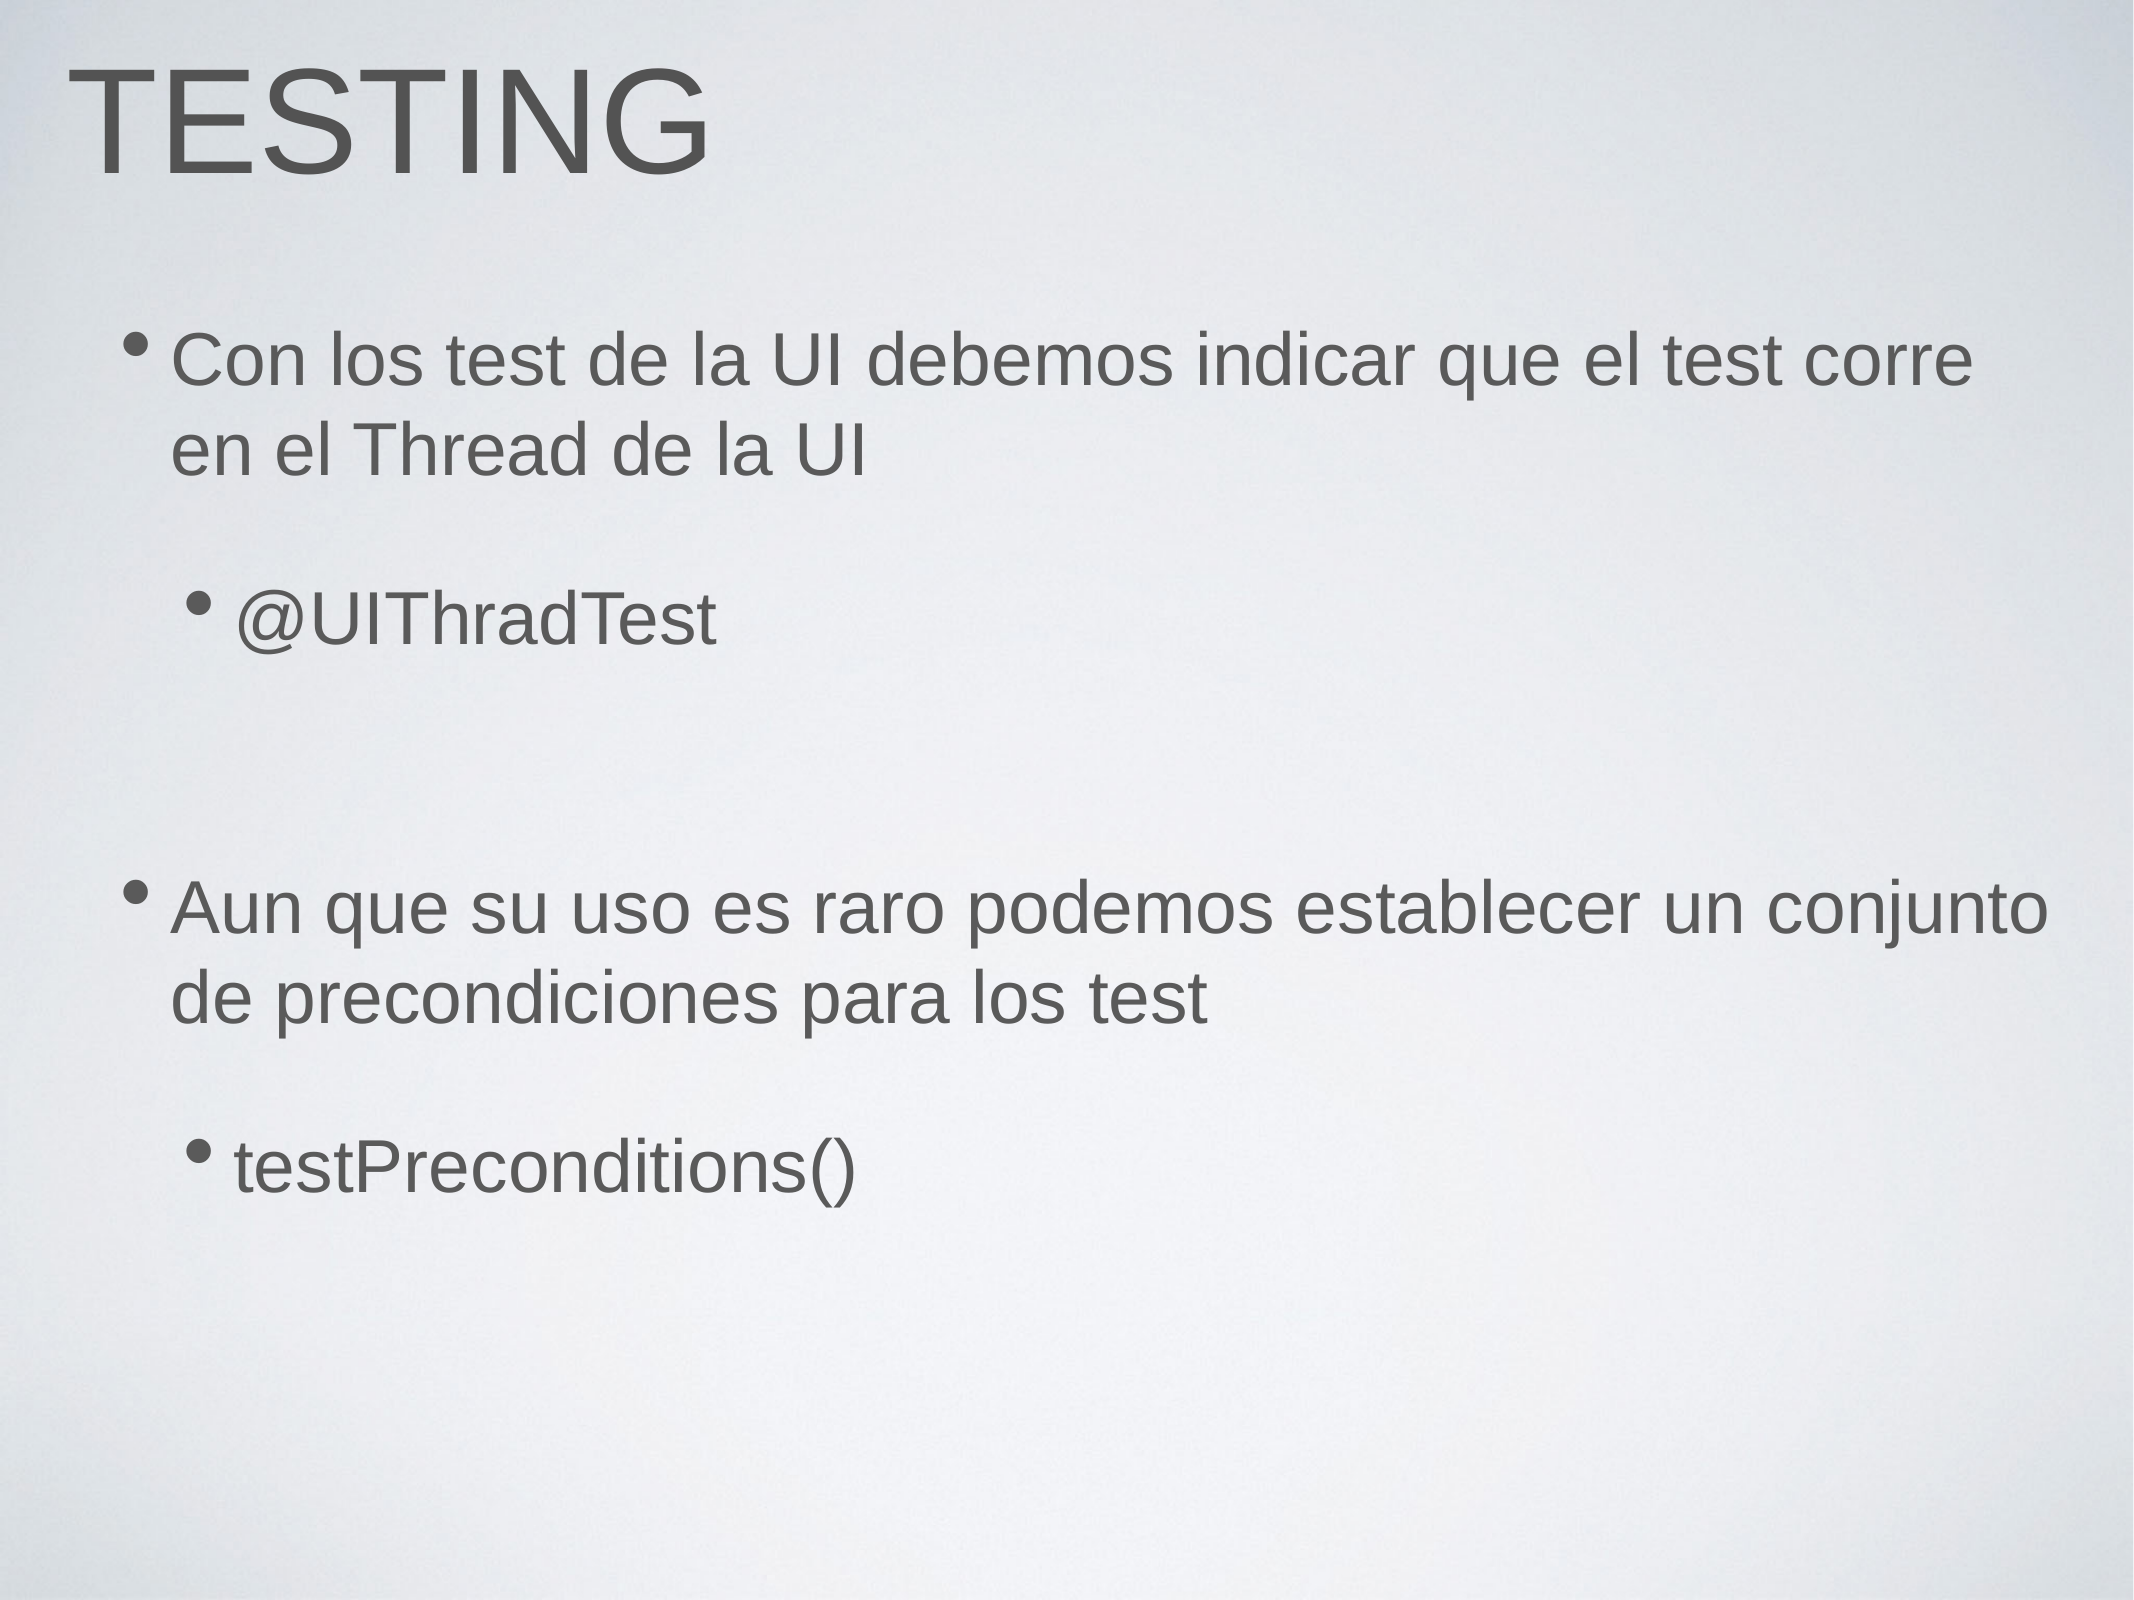

# testing
Con los test de la UI debemos indicar que el test corre en el Thread de la UI
@UIThradTest

Aun que su uso es raro podemos establecer un conjunto de precondiciones para los test
testPreconditions()